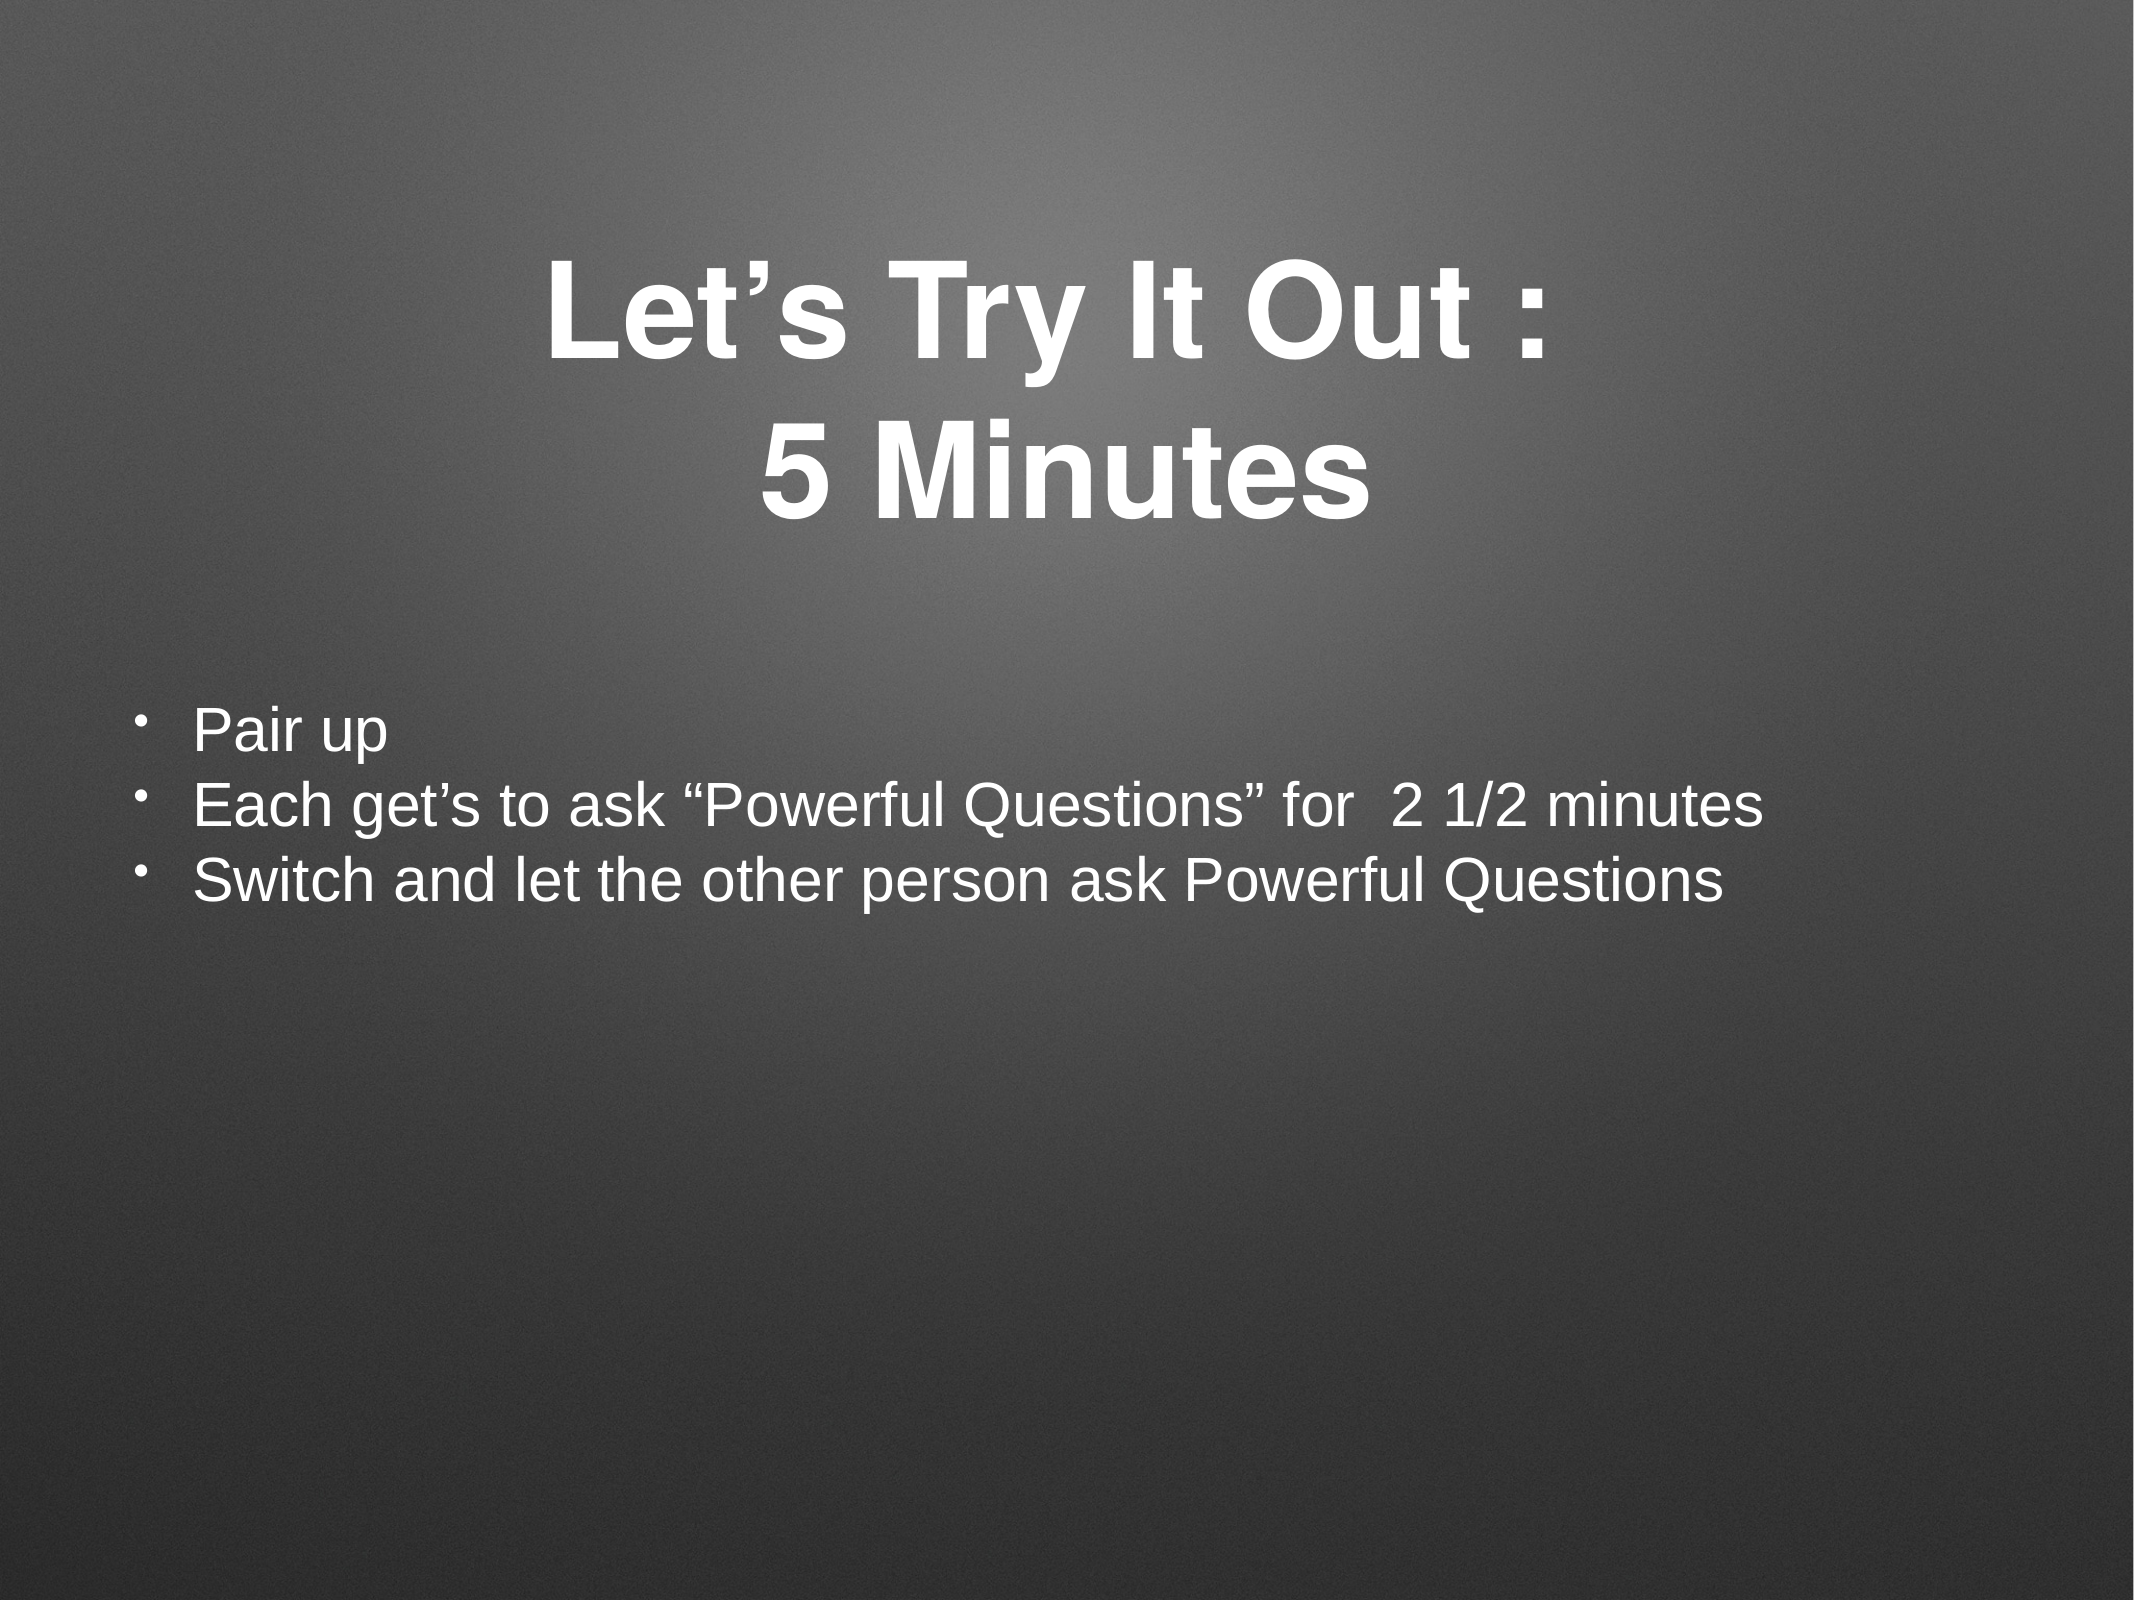

# Let’s Try It Out :
5 Minutes
Pair up
Each get’s to ask “Powerful Questions” for  2 1/2 minutes
Switch and let the other person ask Powerful Questions